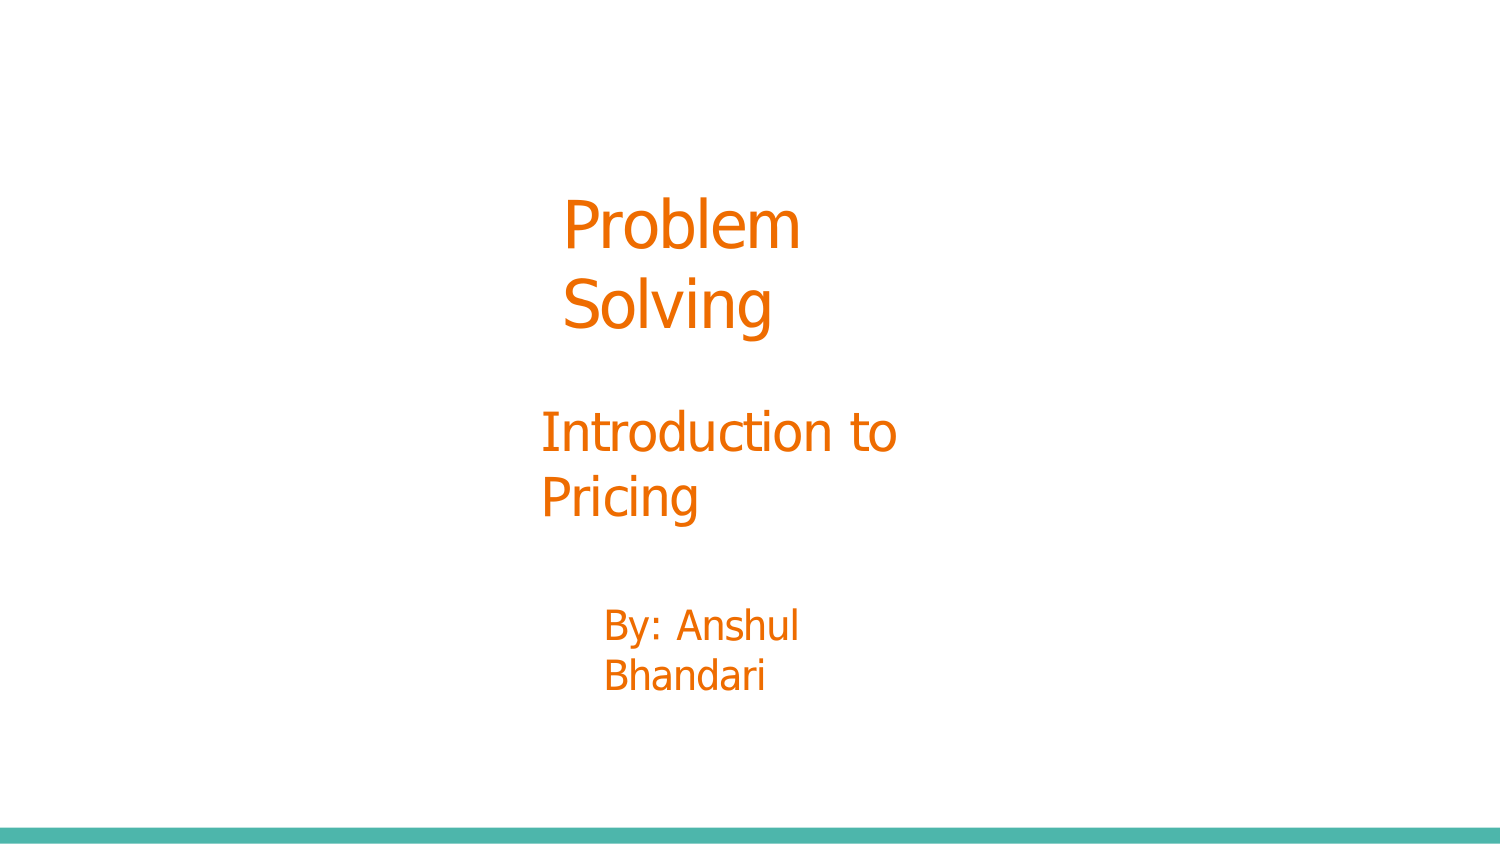

# Problem Solving
Introduction to Pricing
By: Anshul Bhandari